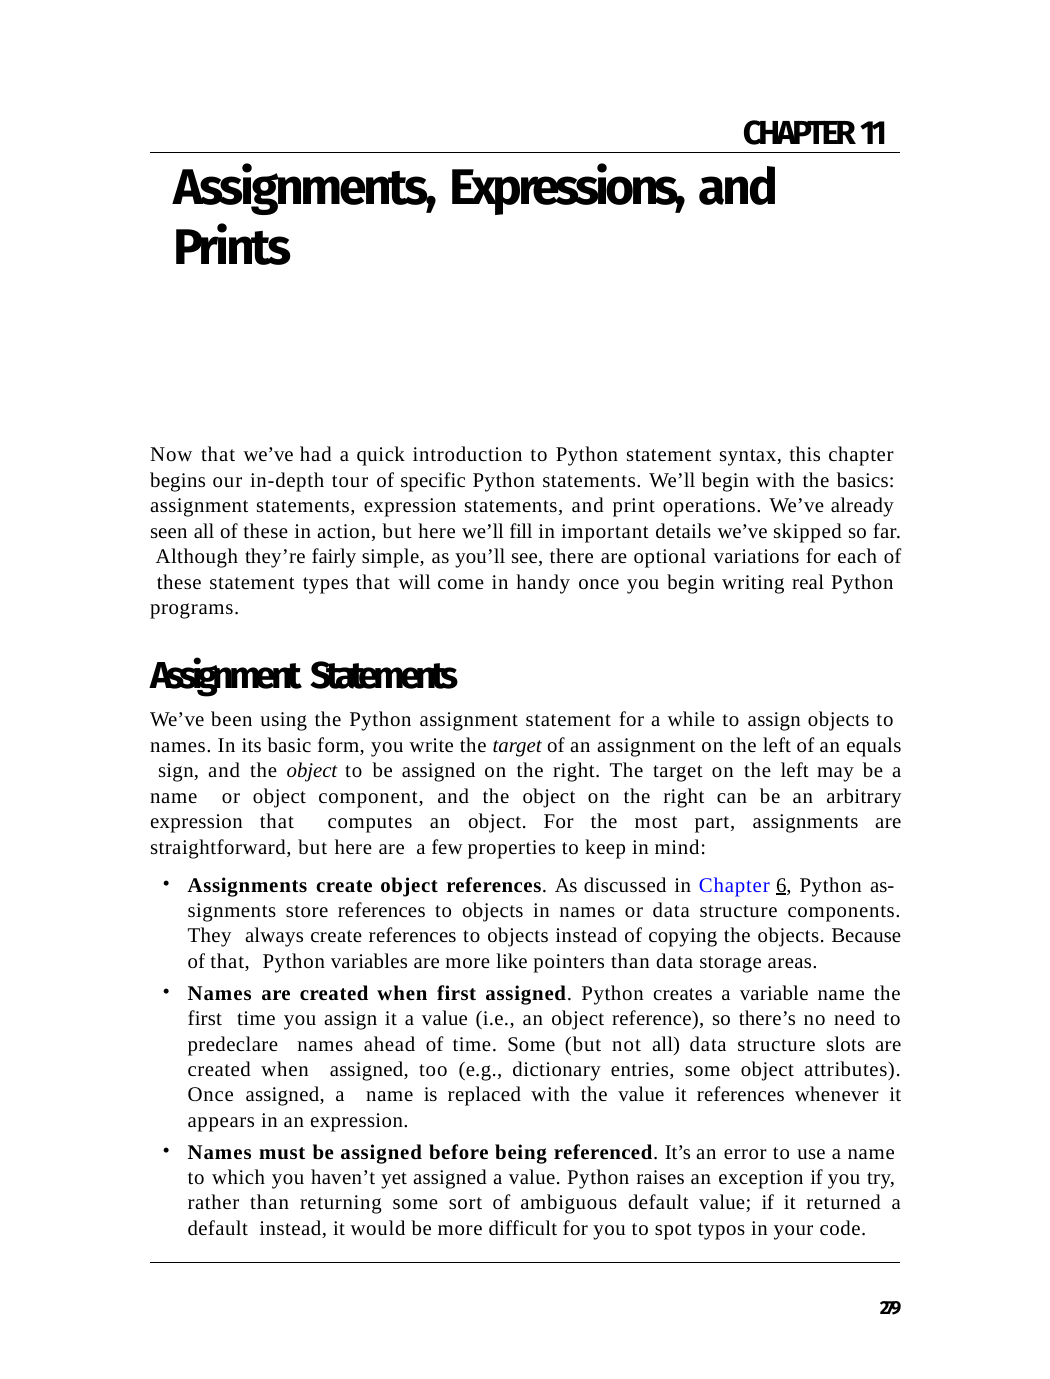

CHAPTER 11
# Assignments, Expressions, and Prints

Now that we’ve had a quick introduction to Python statement syntax, this chapter  begins our in-depth tour of specific Python statements. We’ll begin with the basics:  assignment statements, expression statements, and print operations. We’ve already  seen all of these in action, but here we’ll fill in important details we’ve skipped so far.  Although they’re fairly simple, as you’ll see, there are optional variations for each of  these statement types that will come in handy once you begin writing real Python  programs.

Assignment Statements
We’ve been using the Python assignment statement for a while to assign objects to  names. In its basic form, you write the target of an assignment on the left of an equals  sign, and the object to be assigned on the right. The target on the left may be a name  or object component, and the object on the right can be an arbitrary expression that  computes an object. For the most part, assignments are straightforward, but here are  a few properties to keep in mind:
Assignments create object references. As discussed in Chapter 6, Python as-  signments store references to objects in names or data structure components. They  always create references to objects instead of copying the objects. Because of that,  Python variables are more like pointers than data storage areas.
Names are created when first assigned. Python creates a variable name the first  time you assign it a value (i.e., an object reference), so there’s no need to predeclare  names ahead of time. Some (but not all) data structure slots are created when  assigned, too (e.g., dictionary entries, some object attributes). Once assigned, a  name is replaced with the value it references whenever it appears in an expression.
Names must be assigned before being referenced. It’s an error to use a name  to which you haven’t yet assigned a value. Python raises an exception if you try,  rather than returning some sort of ambiguous default value; if it returned a default  instead, it would be more difficult for you to spot typos in your code.

279